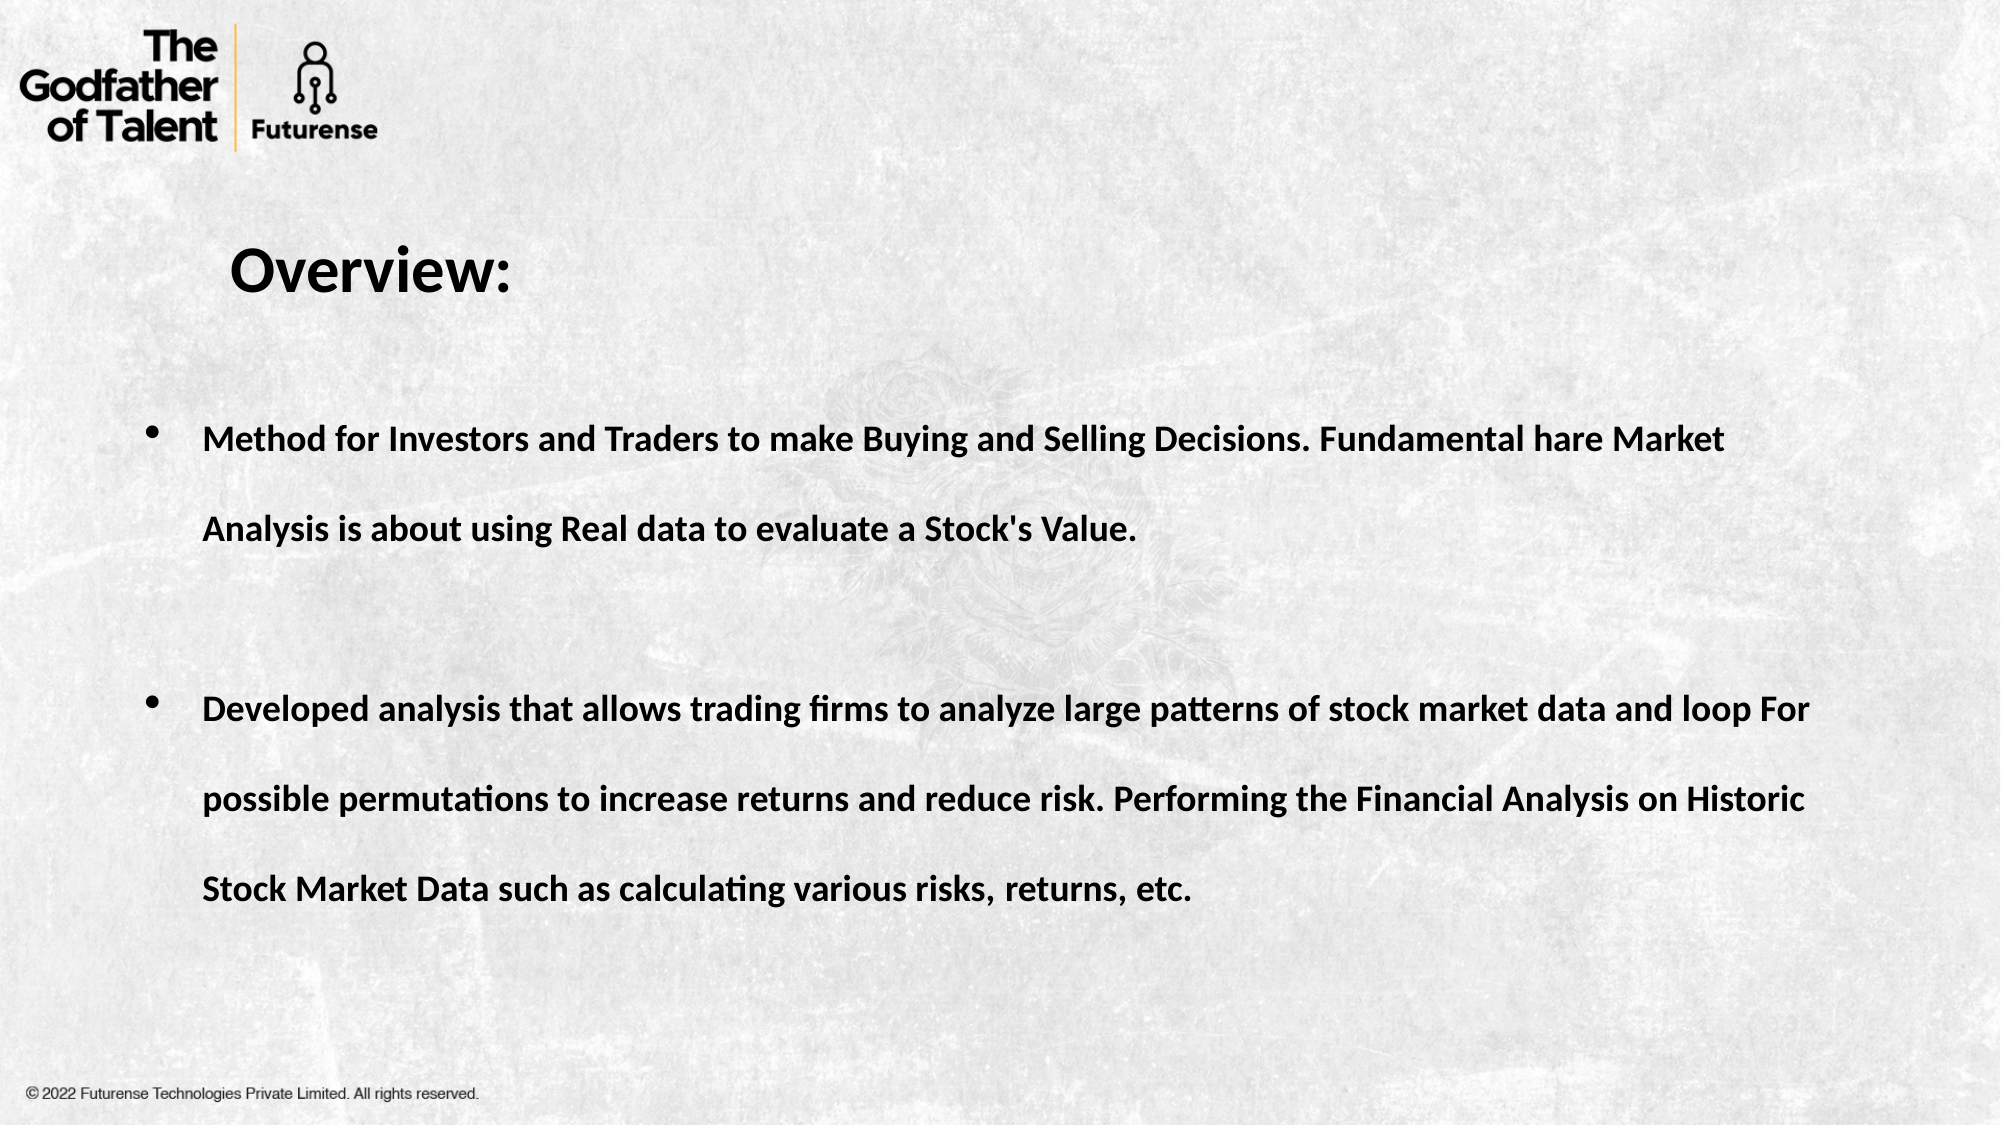

Overview:
Method for Investors and Traders to make Buying and Selling Decisions. Fundamental hare Market Analysis is about using Real data to evaluate a Stock's Value.

Developed analysis that allows trading firms to analyze large patterns of stock market data and loop For possible permutations to increase returns and reduce risk. Performing the Financial Analysis on Historic Stock Market Data such as calculating various risks, returns, etc.